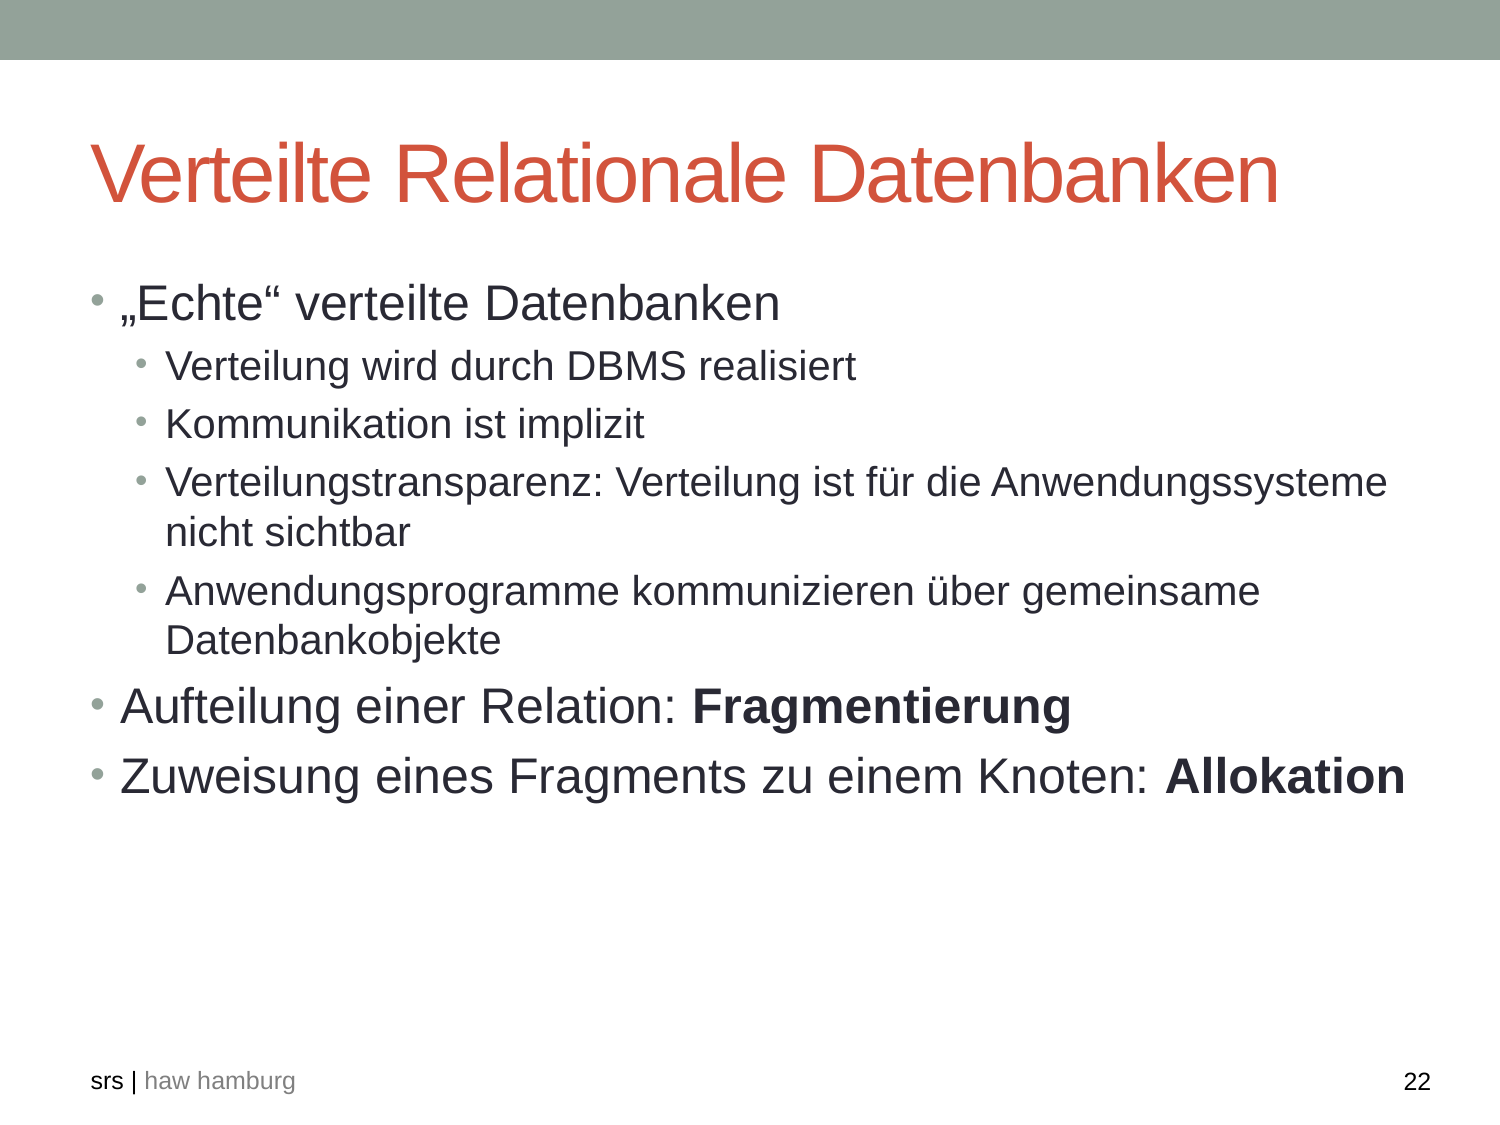

# Verteilte Relationale Datenbanken
„Echte“ verteilte Datenbanken
Verteilung wird durch DBMS realisiert
Kommunikation ist implizit
Verteilungstransparenz: Verteilung ist für die Anwendungssysteme nicht sichtbar
Anwendungsprogramme kommunizieren über gemeinsame Datenbankobjekte
Aufteilung einer Relation: Fragmentierung
Zuweisung eines Fragments zu einem Knoten: Allokation